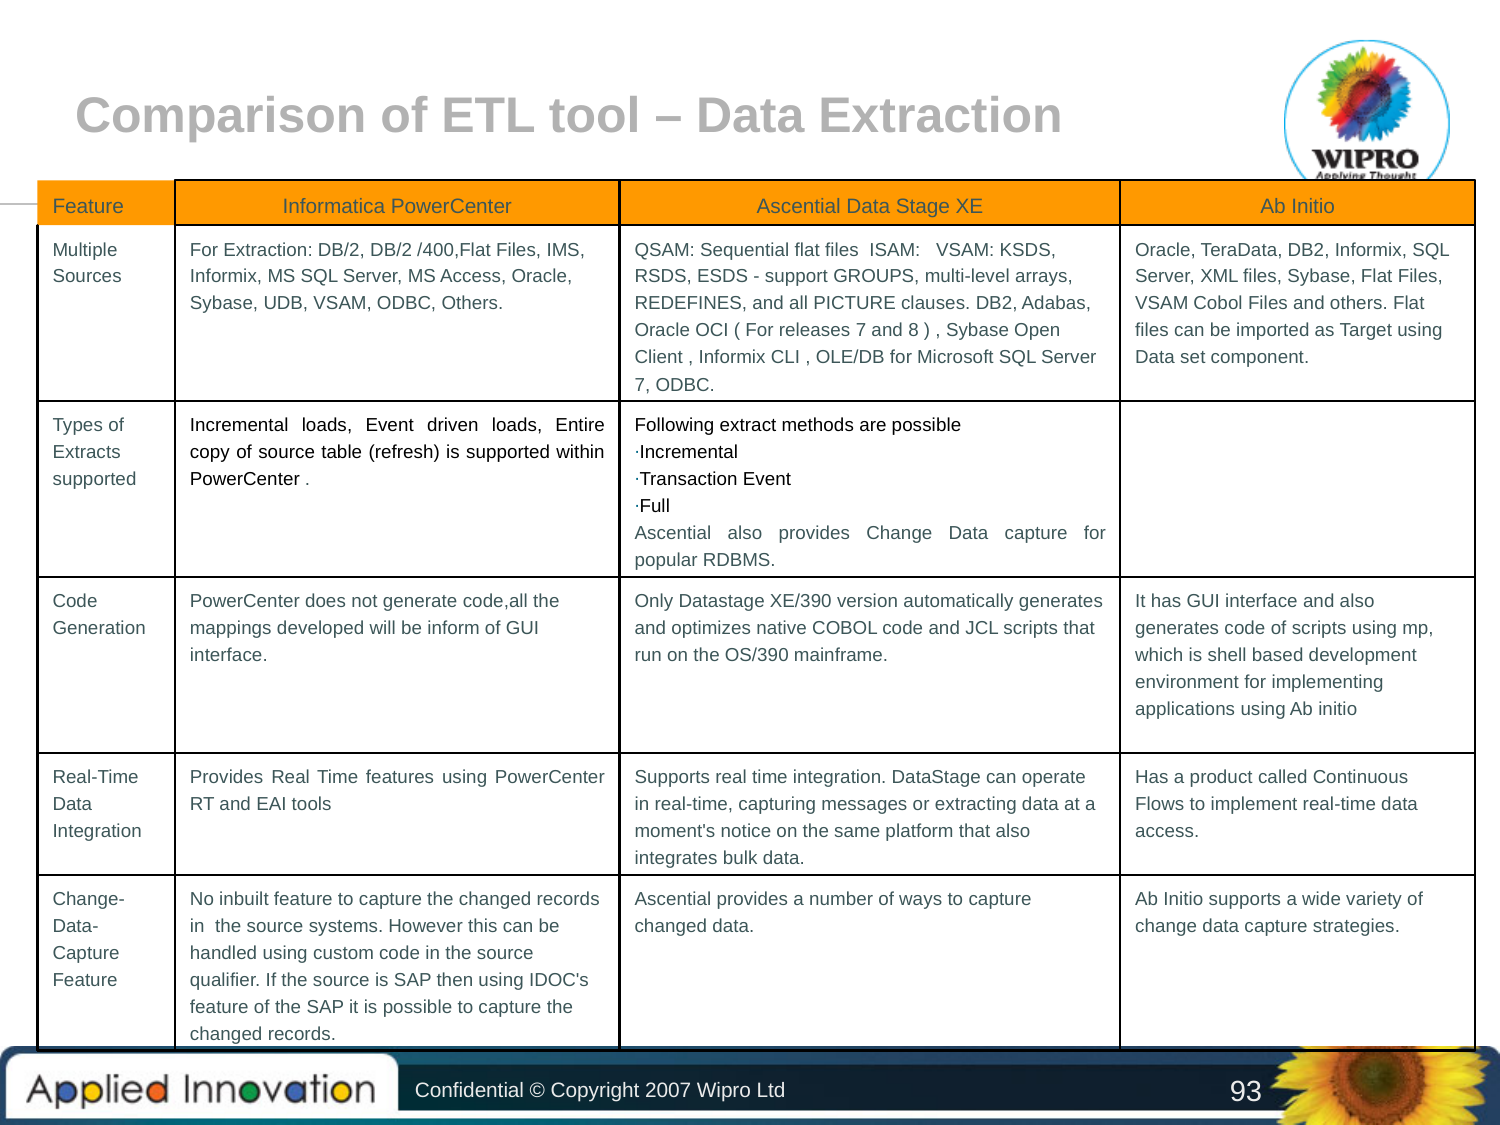

Comparison of ETL tool – Data Extraction
Feature
Informatica PowerCenter
Ascential Data Stage XE
Ab Initio
Multiple Sources
For Extraction: DB/2, DB/2 /400,Flat Files, IMS, Informix, MS SQL Server, MS Access, Oracle, Sybase, UDB, VSAM, ODBC, Others.
QSAM: Sequential flat files  ISAM:   VSAM: KSDS, RSDS, ESDS - support GROUPS, multi-level arrays, REDEFINES, and all PICTURE clauses. DB2, Adabas, Oracle OCI ( For releases 7 and 8 ) , Sybase Open Client , Informix CLI , OLE/DB for Microsoft SQL Server 7, ODBC.
Oracle, TeraData, DB2, Informix, SQL Server, XML files, Sybase, Flat Files, VSAM Cobol Files and others. Flat files can be imported as Target using Data set component.
Types of Extracts supported
Incremental loads, Event driven loads, Entire copy of source table (refresh) is supported within PowerCenter .
Following extract methods are possible
Incremental
Transaction Event
Full
Ascential also provides Change Data capture for popular RDBMS.

Code Generation
PowerCenter does not generate code,all the mappings developed will be inform of GUI interface.
Only Datastage XE/390 version automatically generates and optimizes native COBOL code and JCL scripts that run on the OS/390 mainframe.
It has GUI interface and also generates code of scripts using mp, which is shell based development environment for implementing applications using Ab initio
Real-Time Data Integration
Provides Real Time features using PowerCenter RT and EAI tools
Supports real time integration. DataStage can operate in real-time, capturing messages or extracting data at a moment's notice on the same platform that also integrates bulk data.
Has a product called Continuous Flows to implement real-time data access.
Change-Data-Capture Feature
No inbuilt feature to capture the changed records in  the source systems. However this can be handled using custom code in the source qualifier. If the source is SAP then using IDOC's feature of the SAP it is possible to capture the changed records.
Ascential provides a number of ways to capture changed data.
Ab Initio supports a wide variety of change data capture strategies.

Confidential © Copyright 2007 Wipro Ltd